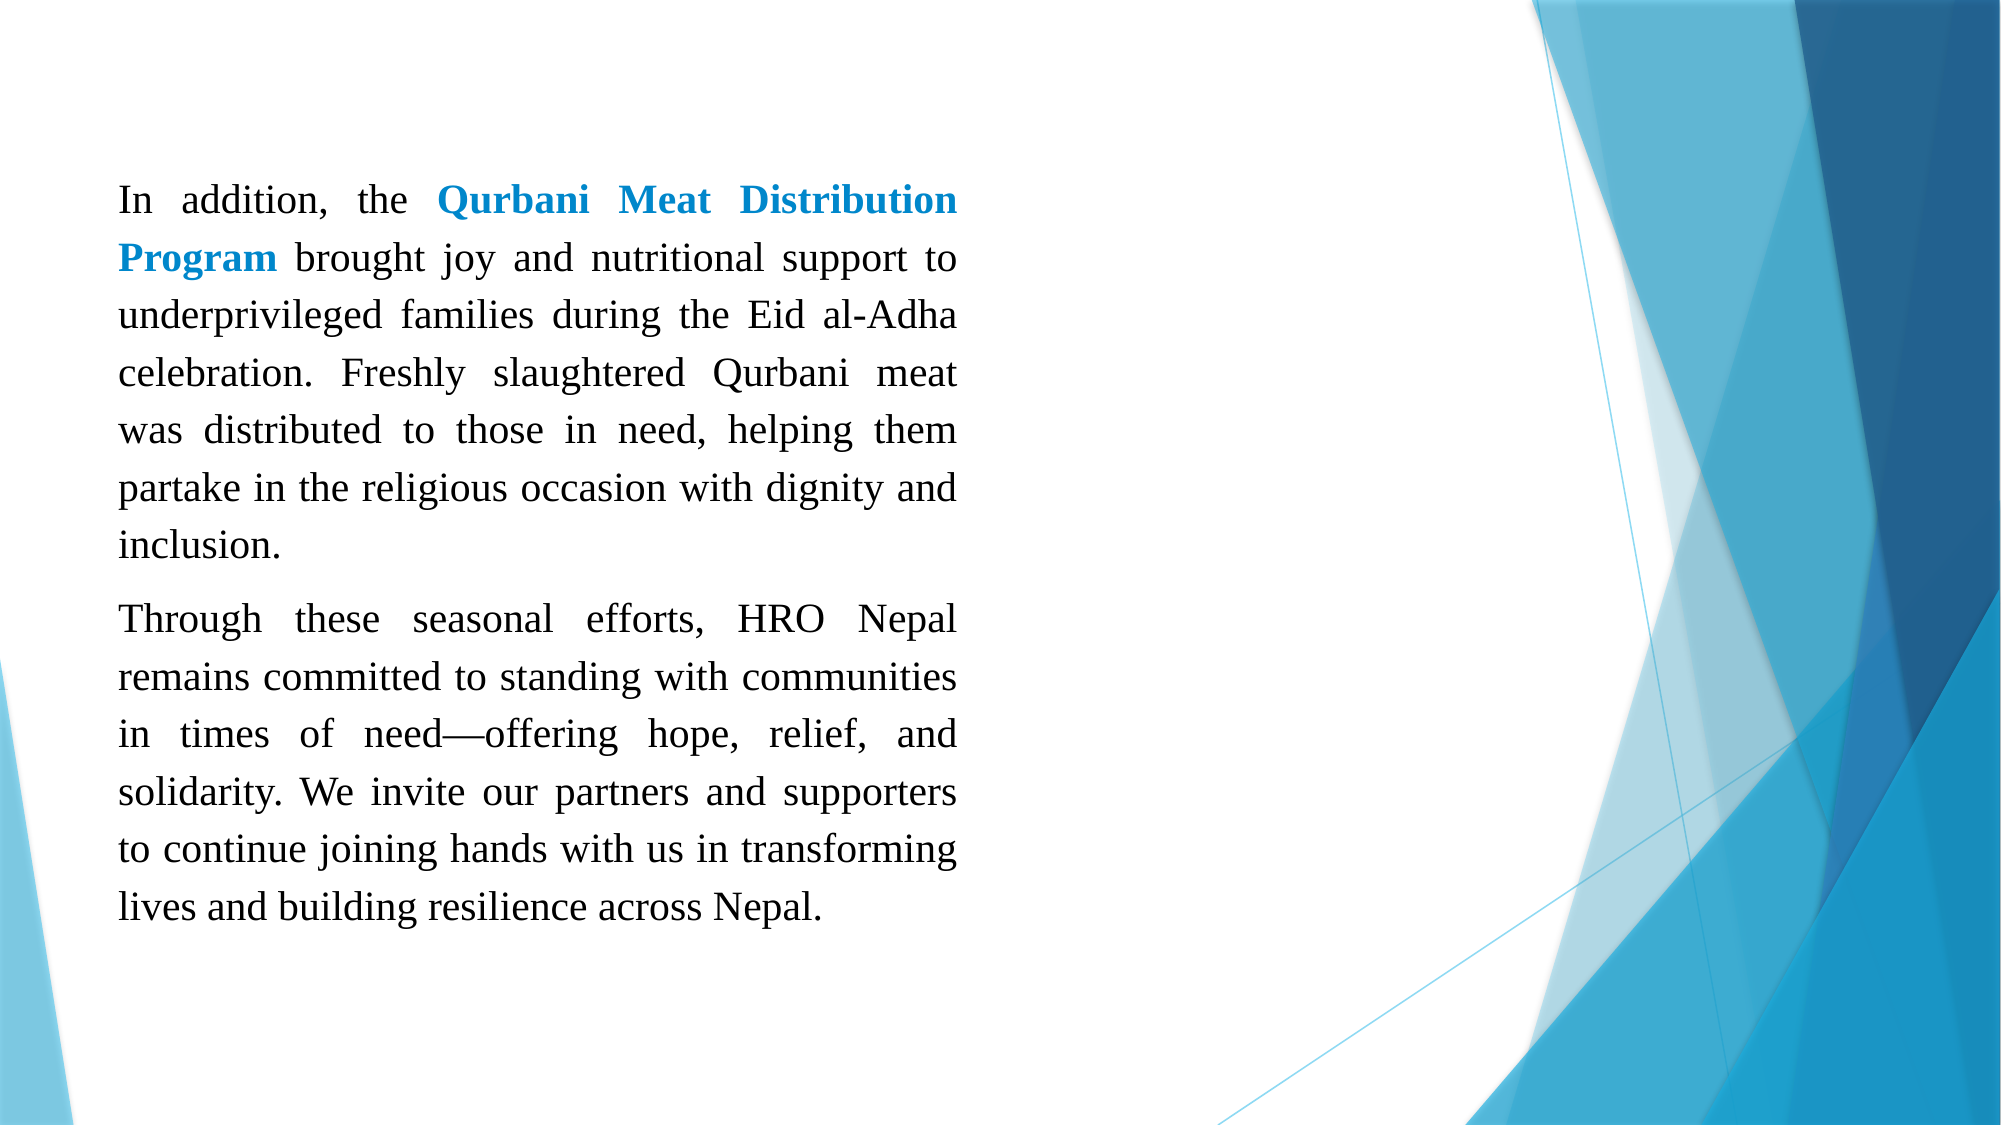

In addition, the Qurbani Meat Distribution Program brought joy and nutritional support to underprivileged families during the Eid al-Adha celebration. Freshly slaughtered Qurbani meat was distributed to those in need, helping them partake in the religious occasion with dignity and inclusion.
Through these seasonal efforts, HRO Nepal remains committed to standing with communities in times of need—offering hope, relief, and solidarity. We invite our partners and supporters to continue joining hands with us in transforming lives and building resilience across Nepal.